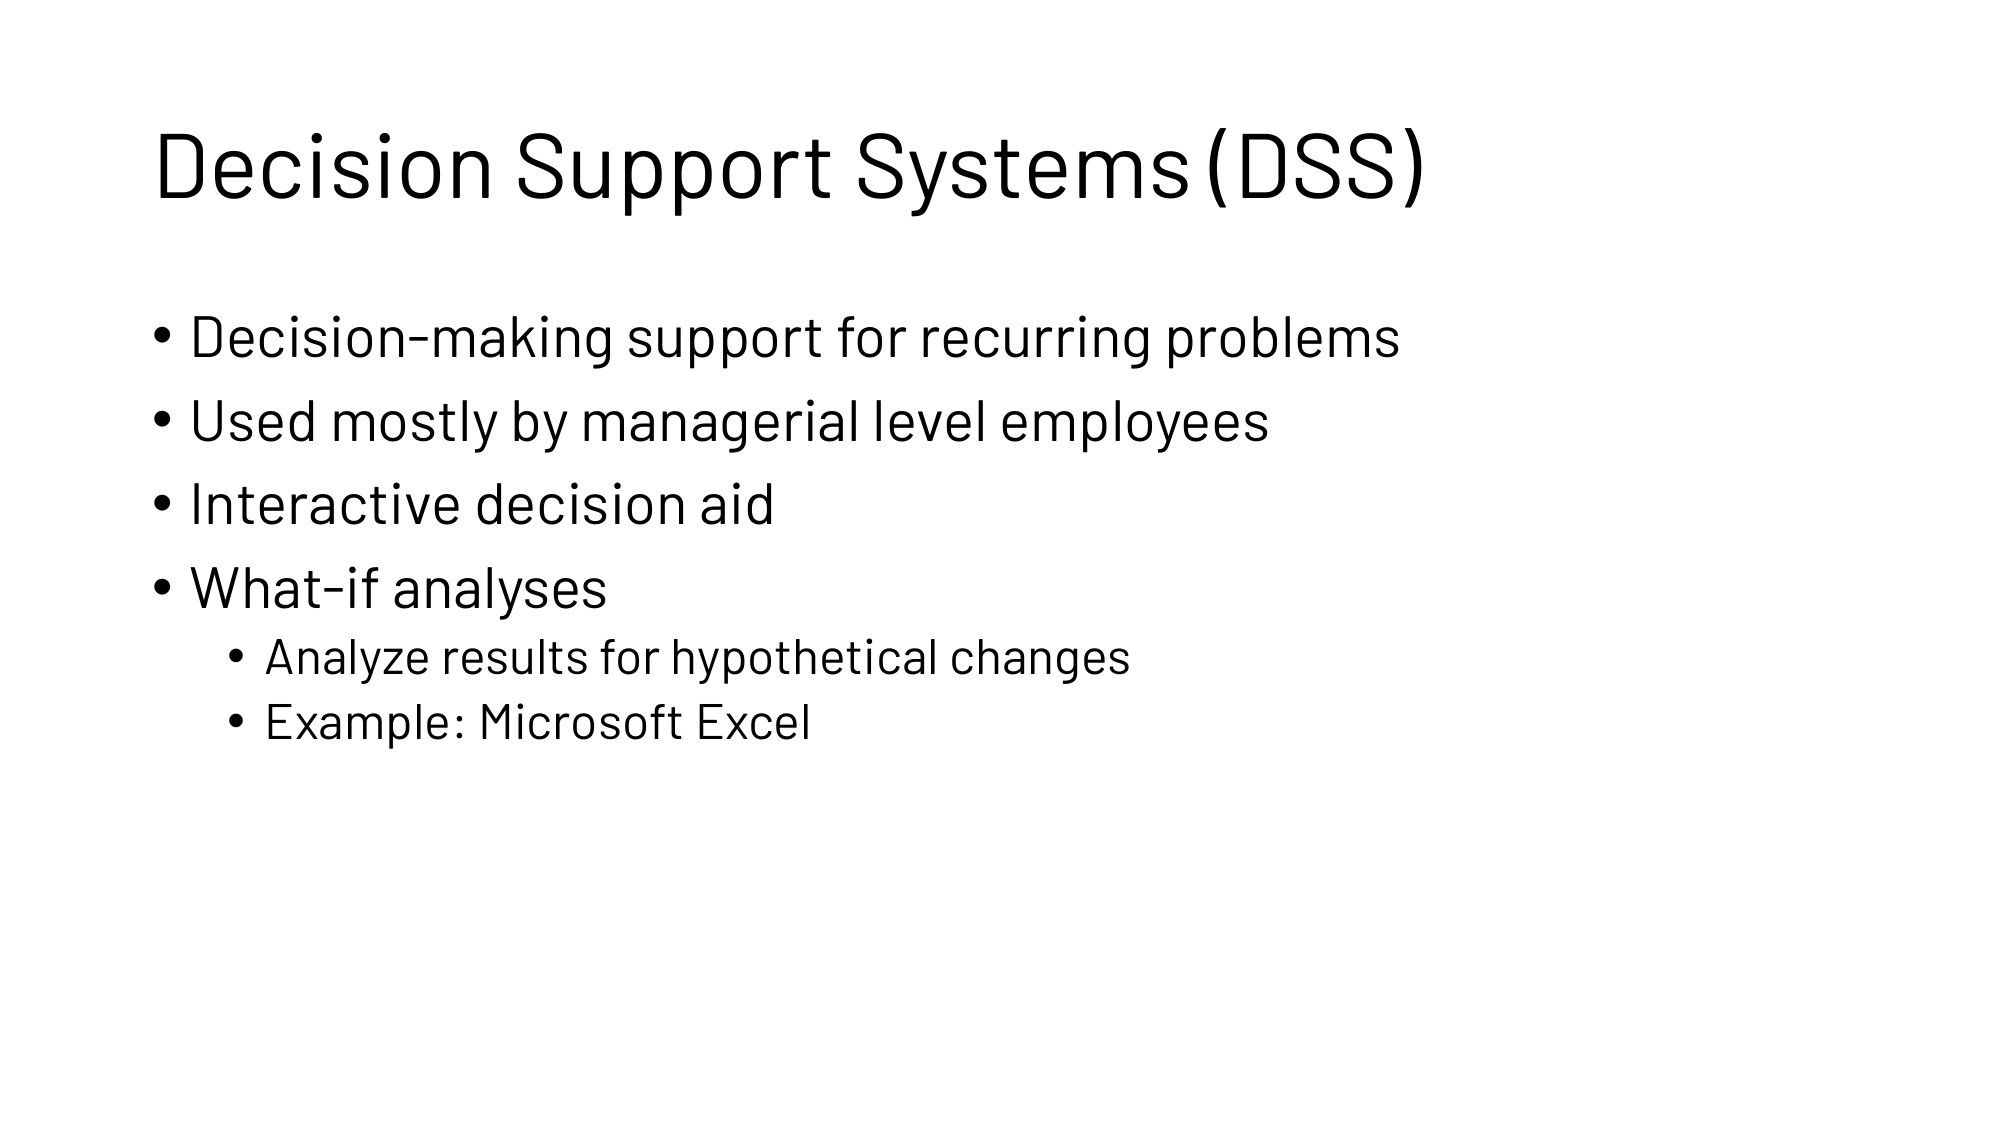

# Decision Support Systems (DSS)
Decision-making support for recurring problems
Used mostly by managerial level employees
Interactive decision aid
What-if analyses
Analyze results for hypothetical changes
Example: Microsoft Excel